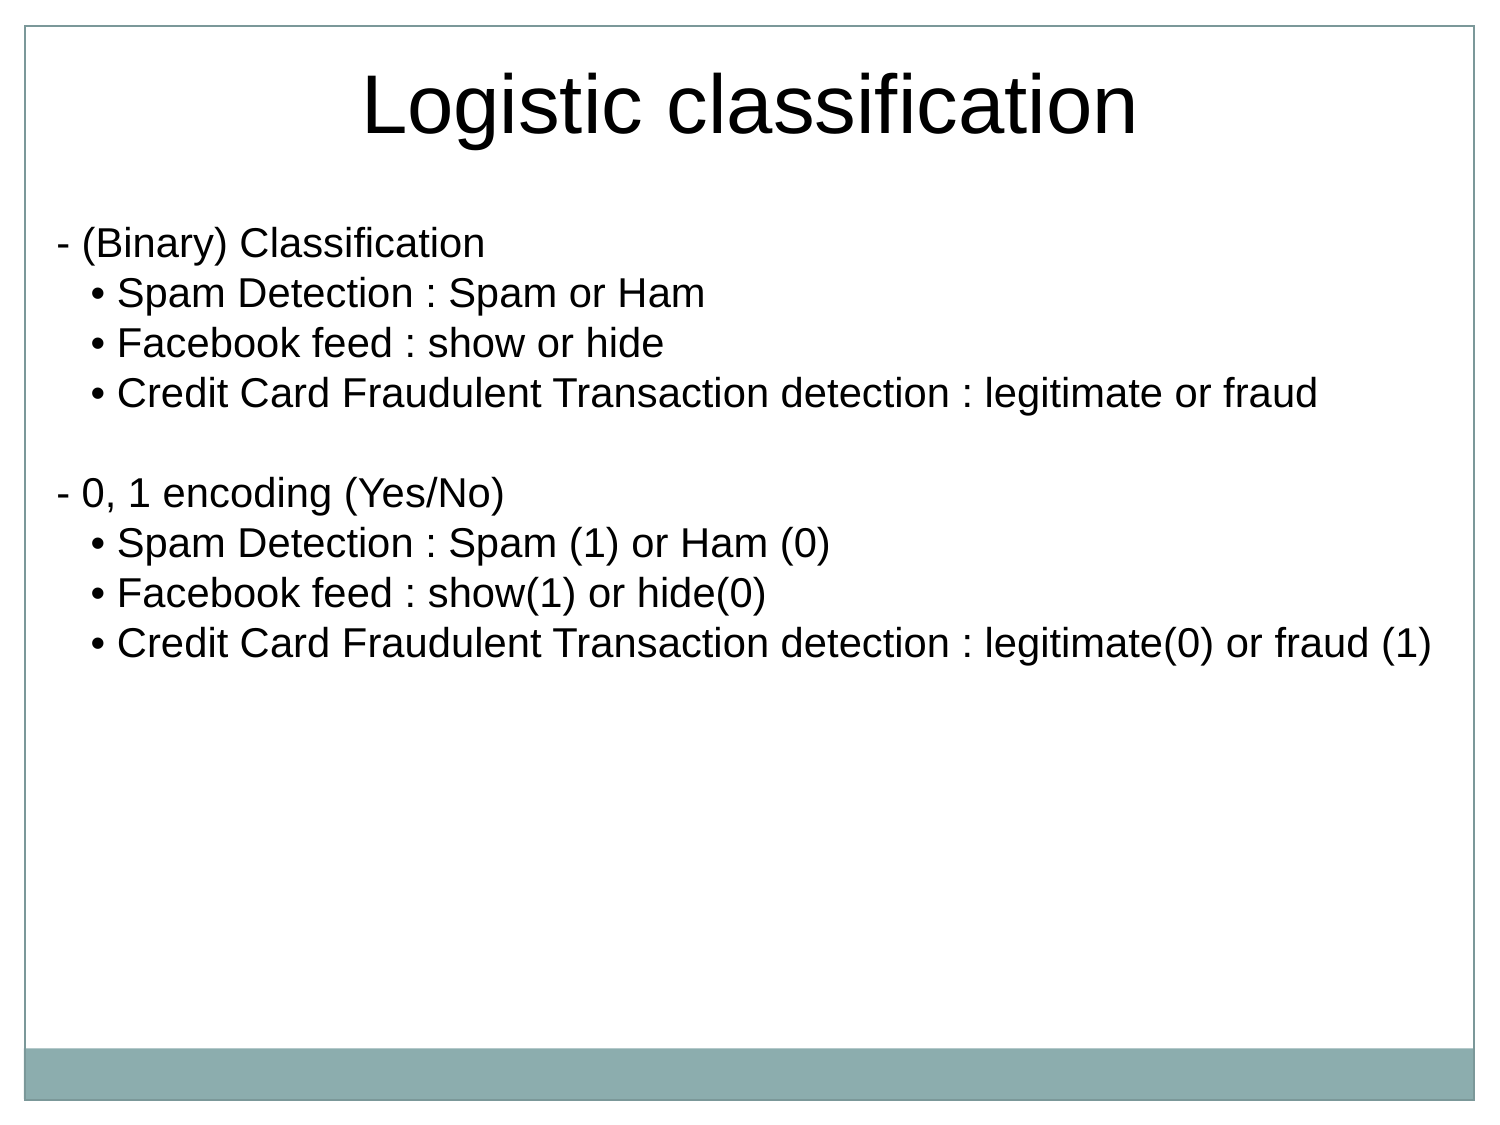

Logistic classification
- (Binary) Classification
   • Spam Detection : Spam or Ham
   • Facebook feed : show or hide
   • Credit Card Fraudulent Transaction detection : legitimate or fraud

- 0, 1 encoding (Yes/No)
   • Spam Detection : Spam (1) or Ham (0)
   • Facebook feed : show(1) or hide(0)
   • Credit Card Fraudulent Transaction detection : legitimate(0) or fraud (1)